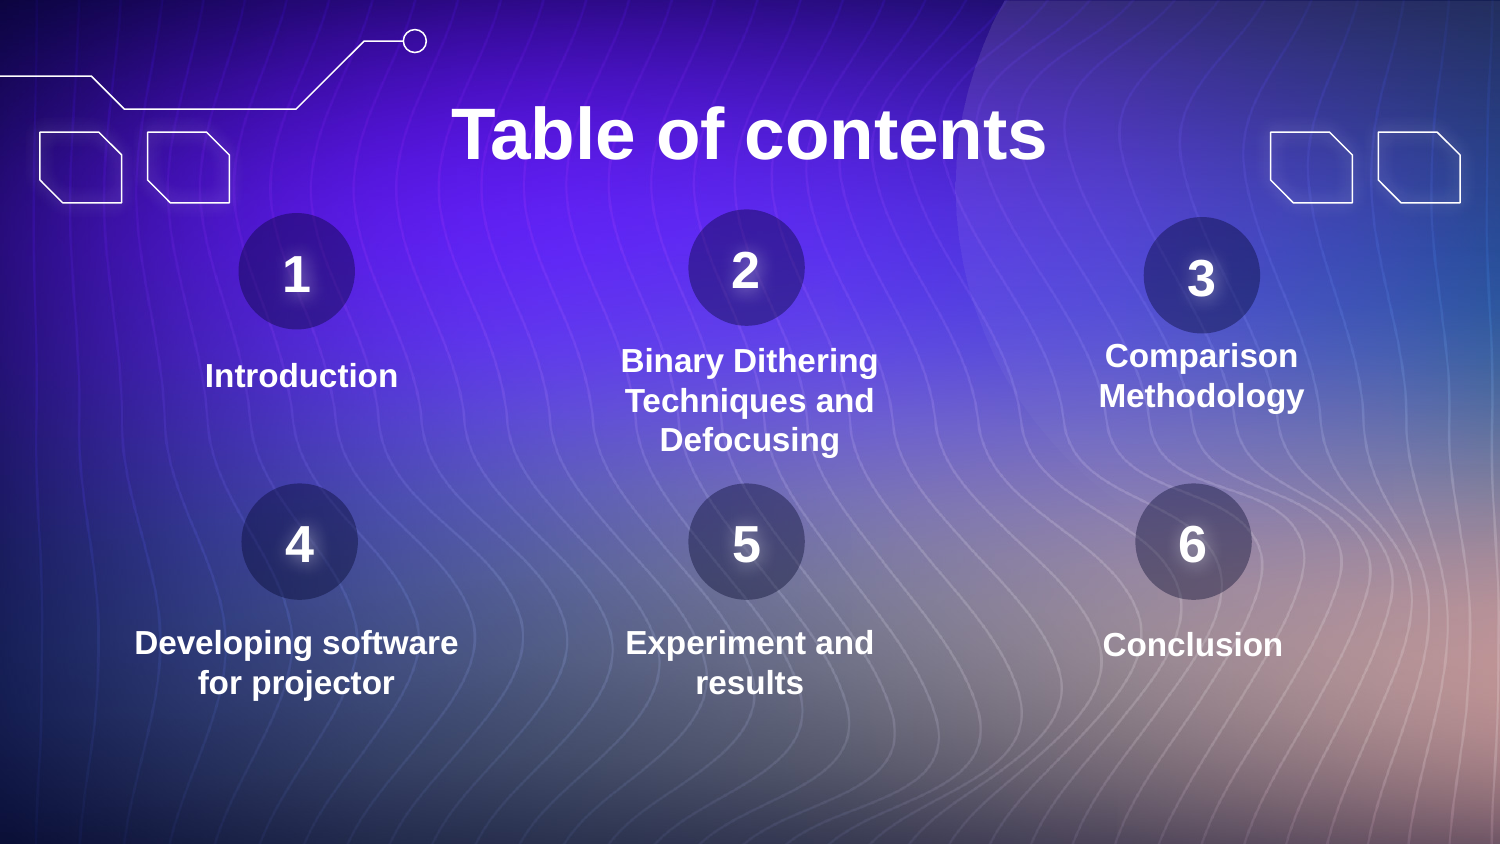

Table of contents

2
1
3
# Introduction
Comparison Methodology
Binary Dithering Techniques and Defocusing

4
5
6
Conclusion
Developing software for projector
Experiment and results